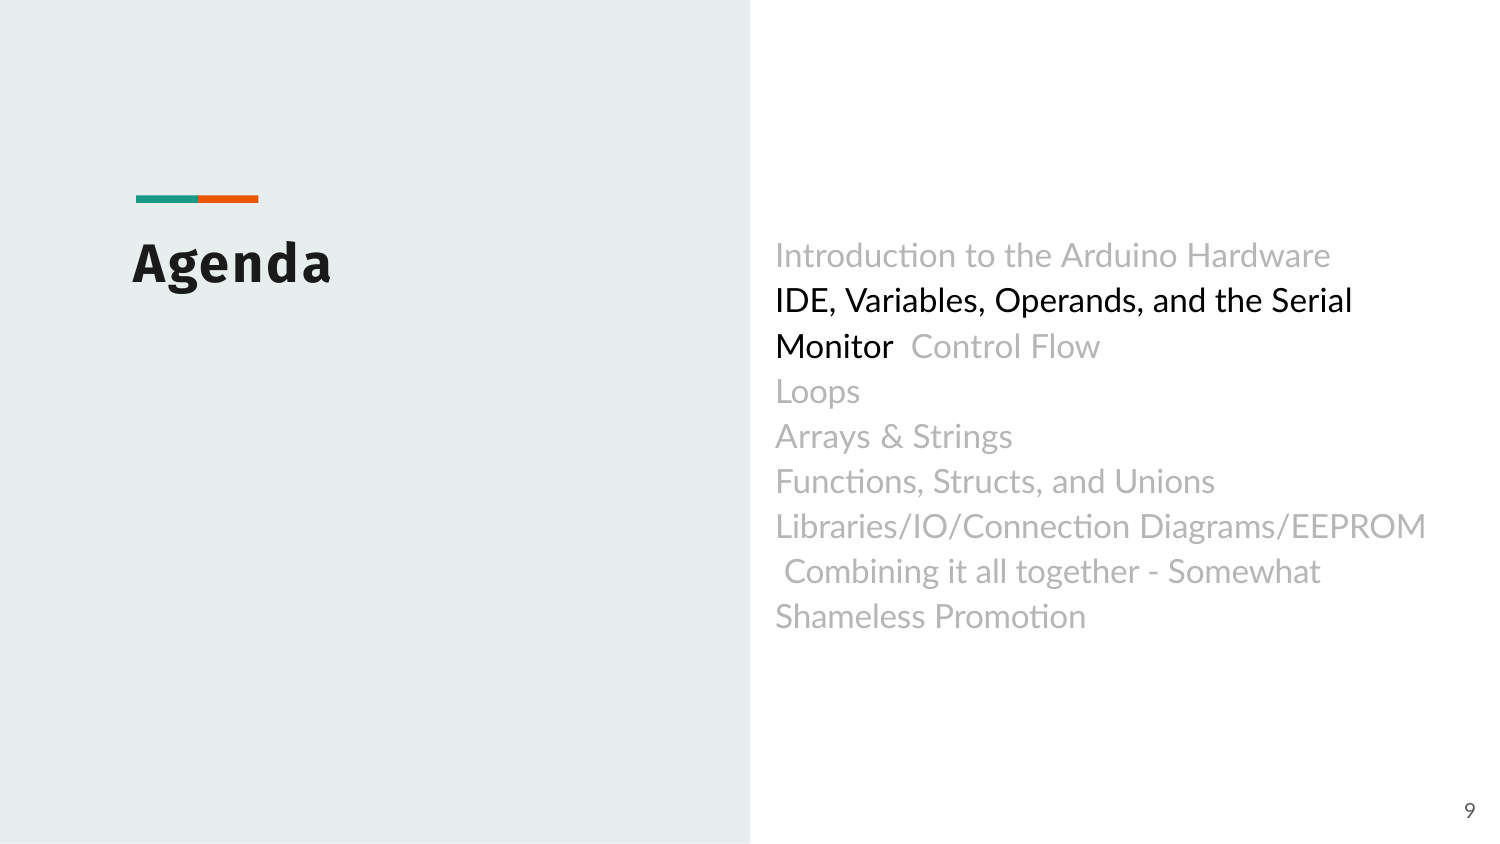

# Agenda
Introduction to the Arduino Hardware
IDE, Variables, Operands, and the Serial Monitor  Control Flow
Loops
Arrays & Strings
Functions, Structs, and Unions  Libraries/IO/Connection Diagrams/EEPROM  Combining it all together - Somewhat
Shameless Promotion
9